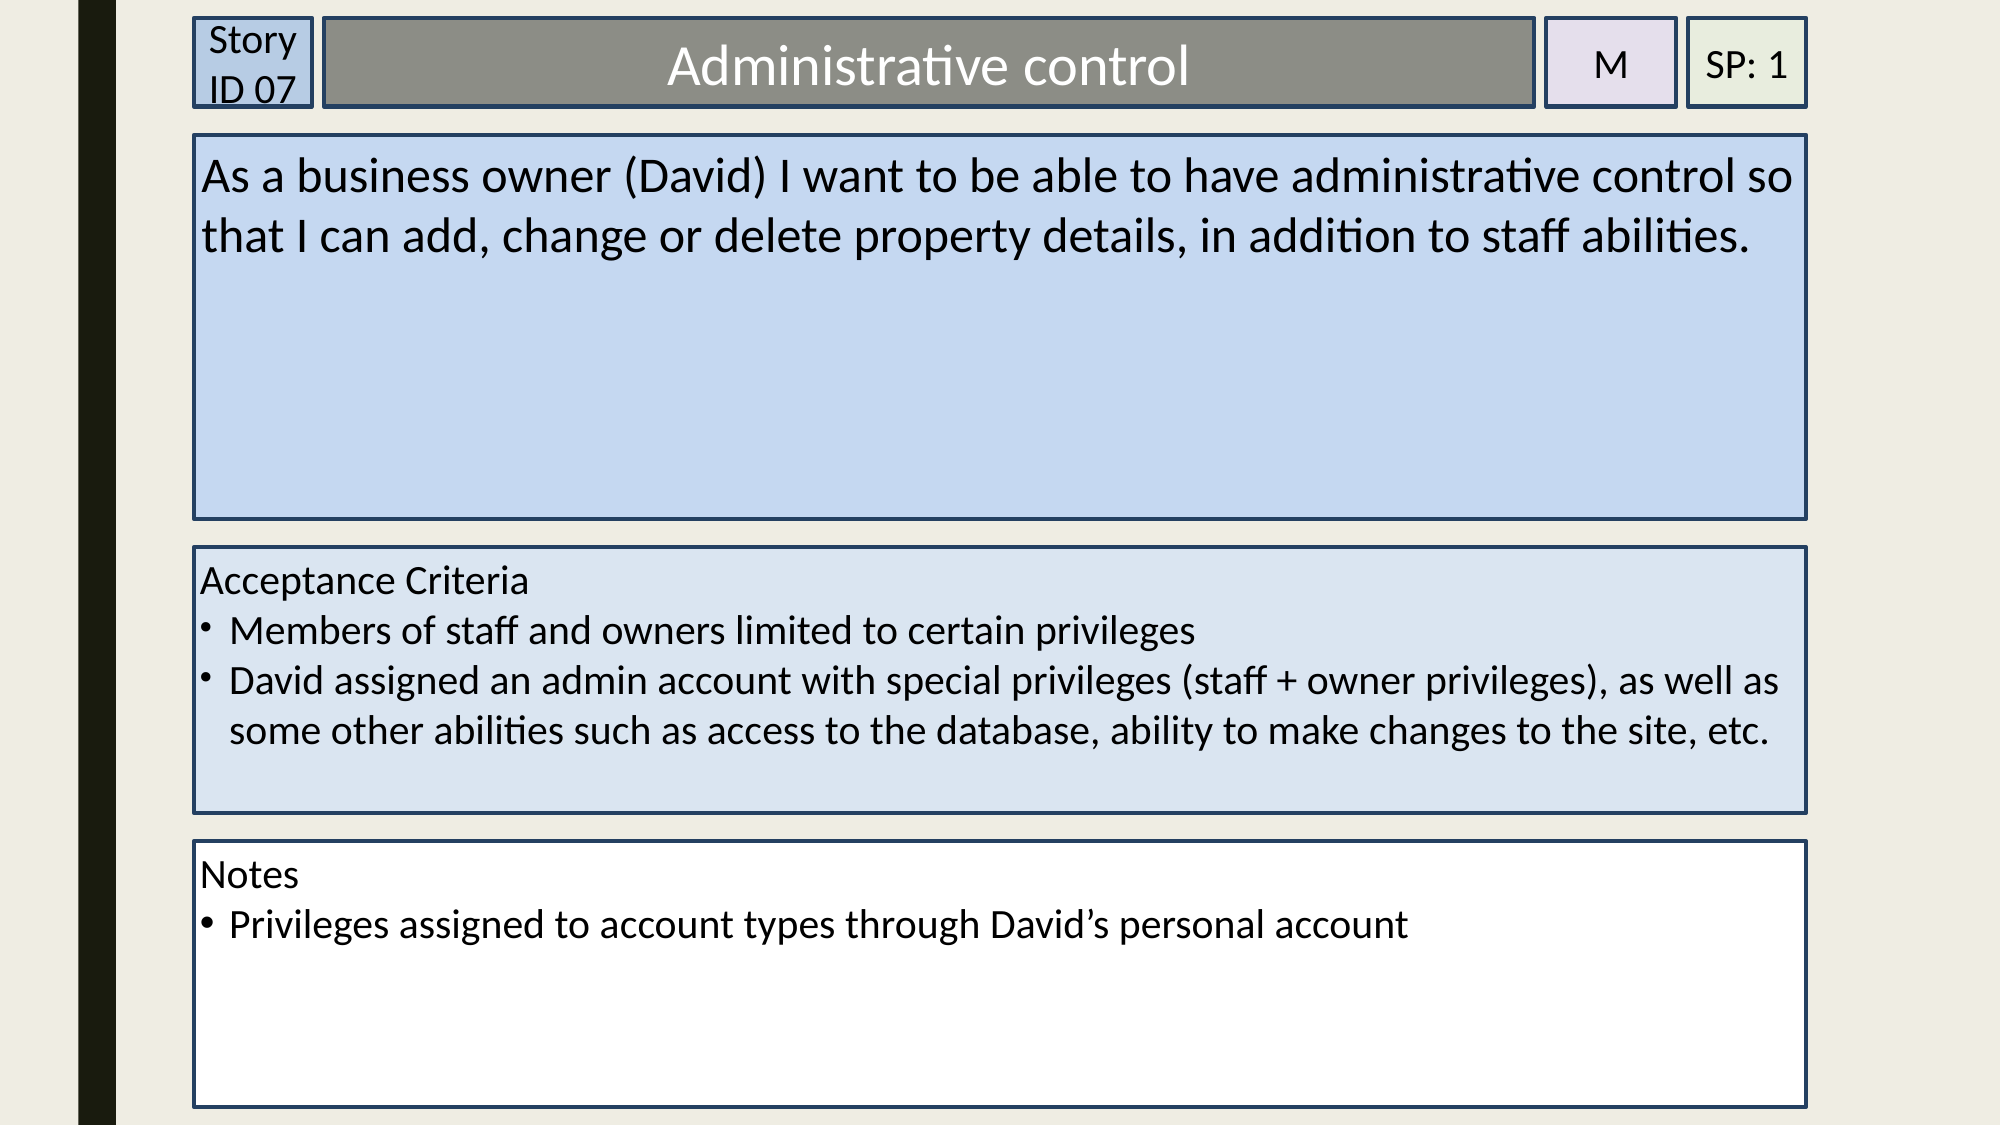

Story ID 07

Administrative control

M

SP: 1

As a business owner (David) I want to be able to have administrative control so that I can add, change or delete property details, in addition to staff abilities.

Acceptance Criteria
Members of staff and owners limited to certain privileges
David assigned an admin account with special privileges (staff + owner privileges), as well as some other abilities such as access to the database, ability to make changes to the site, etc.

Notes
Privileges assigned to account types through David’s personal account